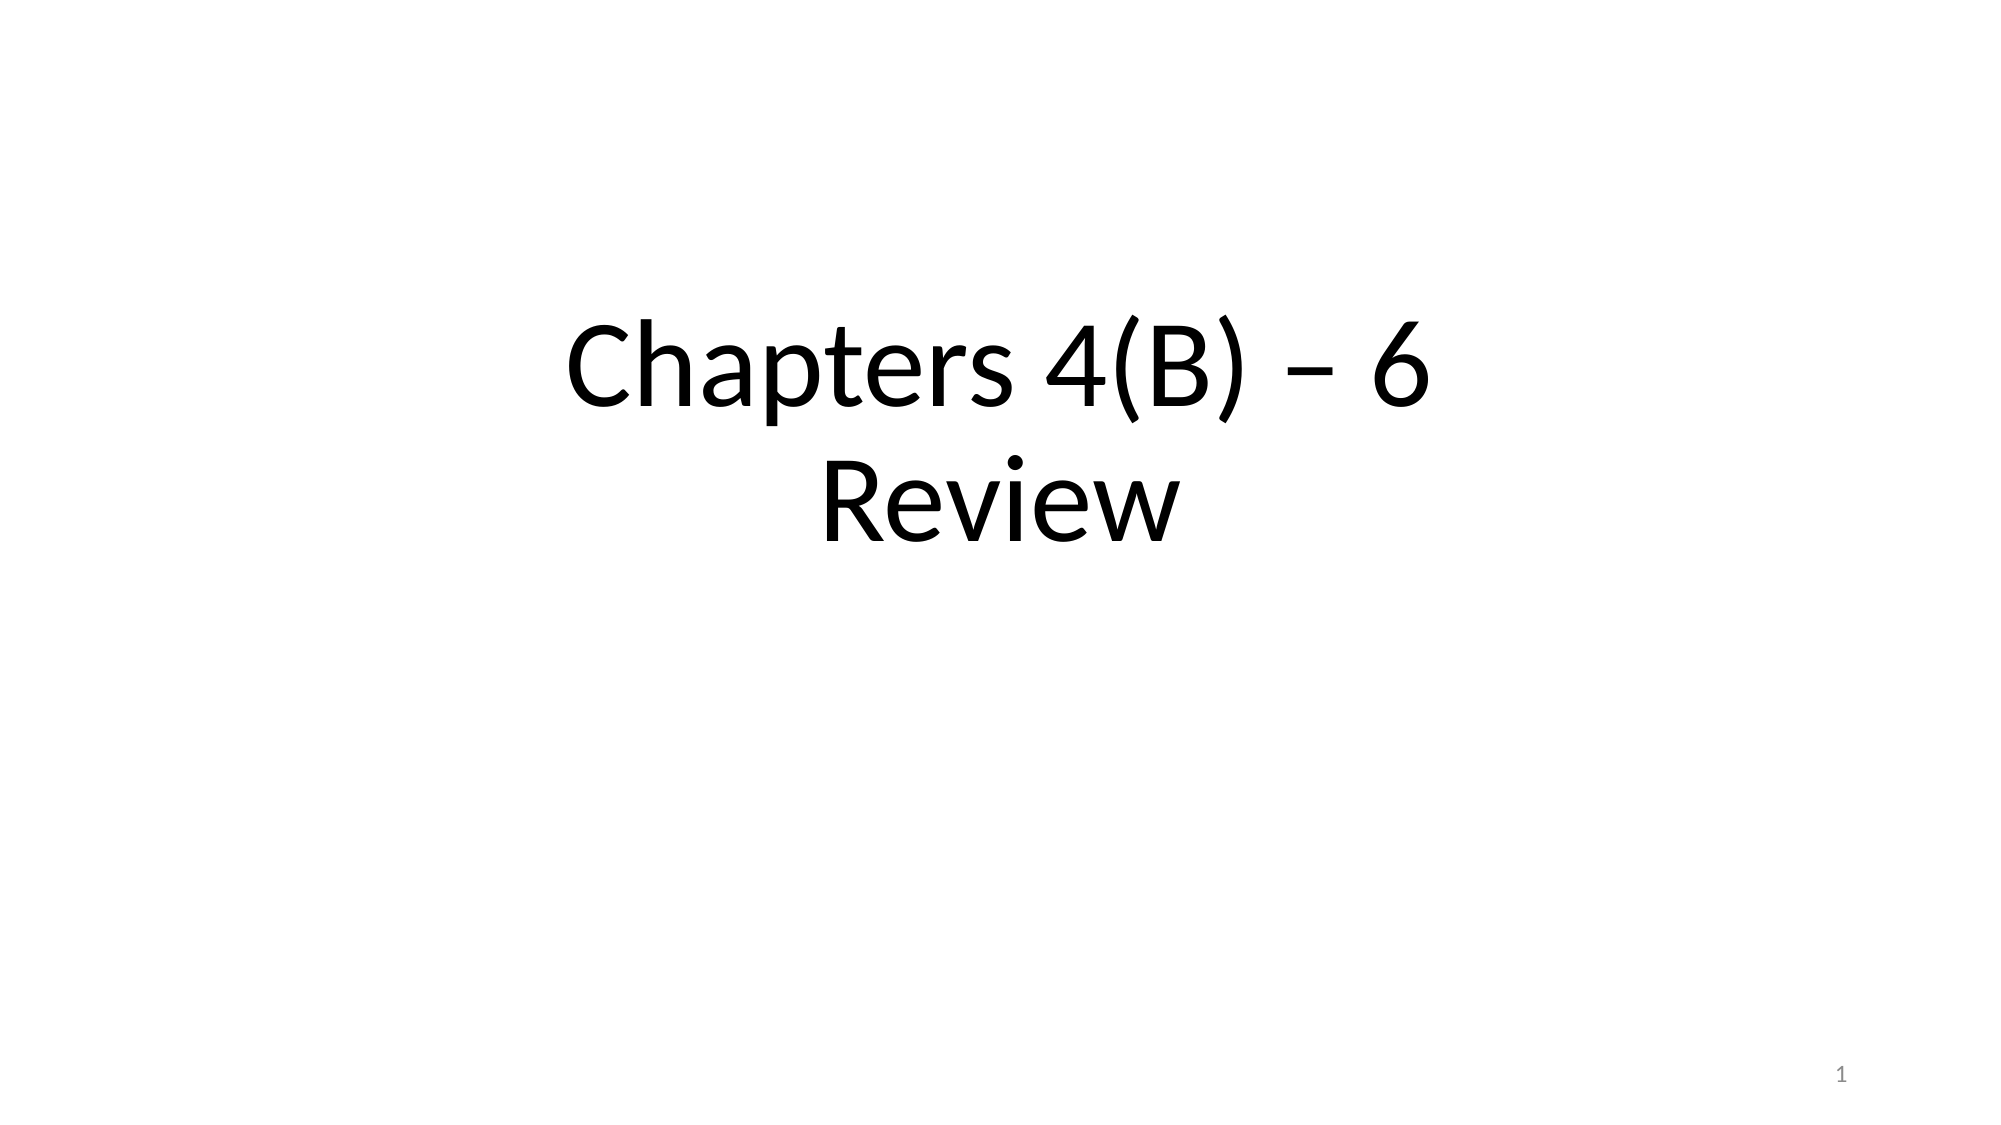

# Chapters 4(B) – 6 Review
1